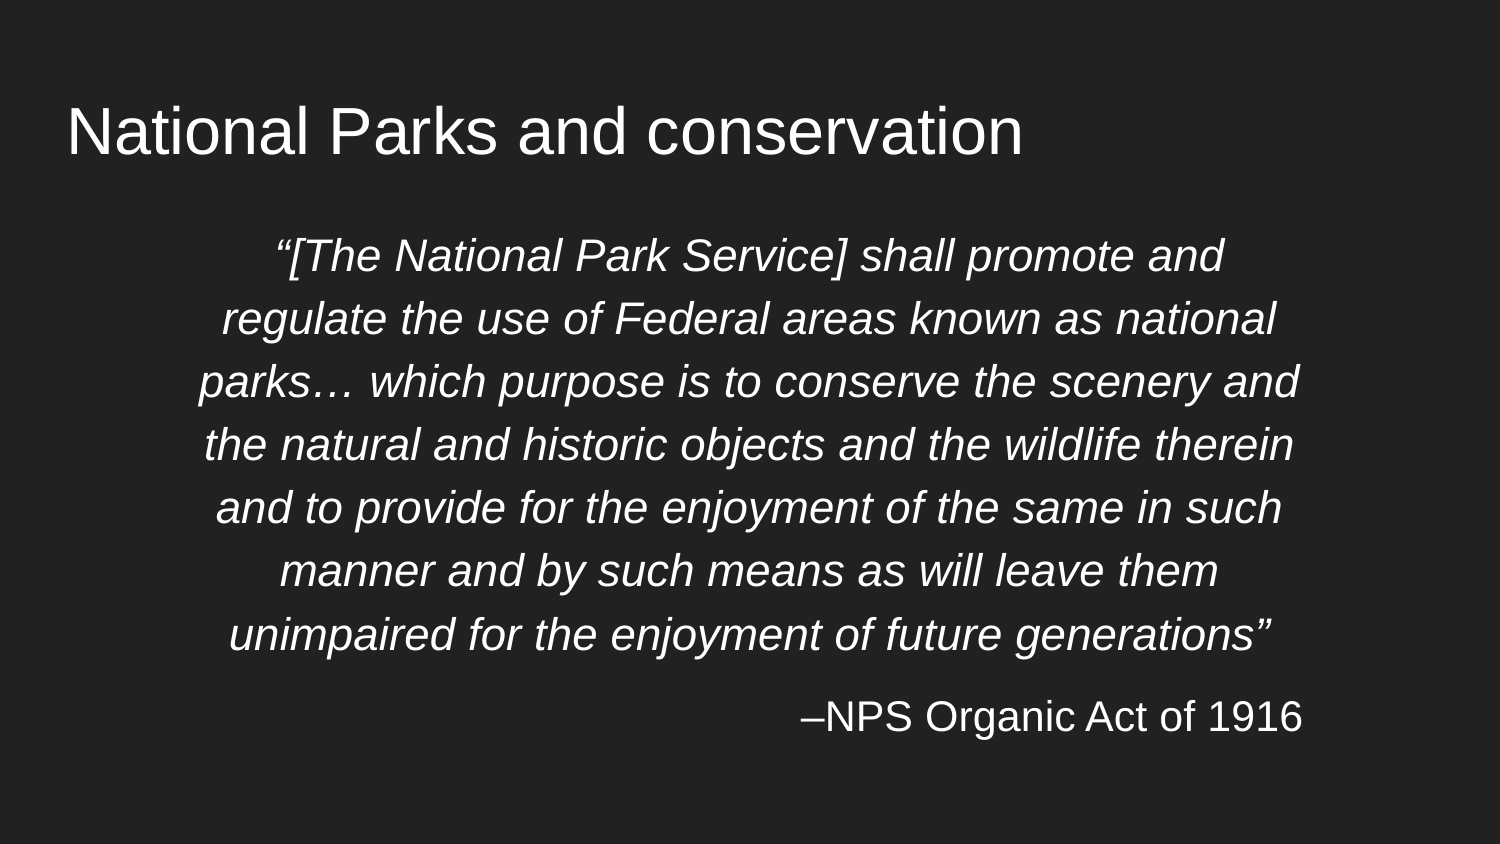

# National Parks and conservation
“[The National Park Service] shall promote and regulate the use of Federal areas known as national parks… which purpose is to conserve the scenery and the natural and historic objects and the wildlife therein and to provide for the enjoyment of the same in such manner and by such means as will leave them unimpaired for the enjoyment of future generations”
–NPS Organic Act of 1916